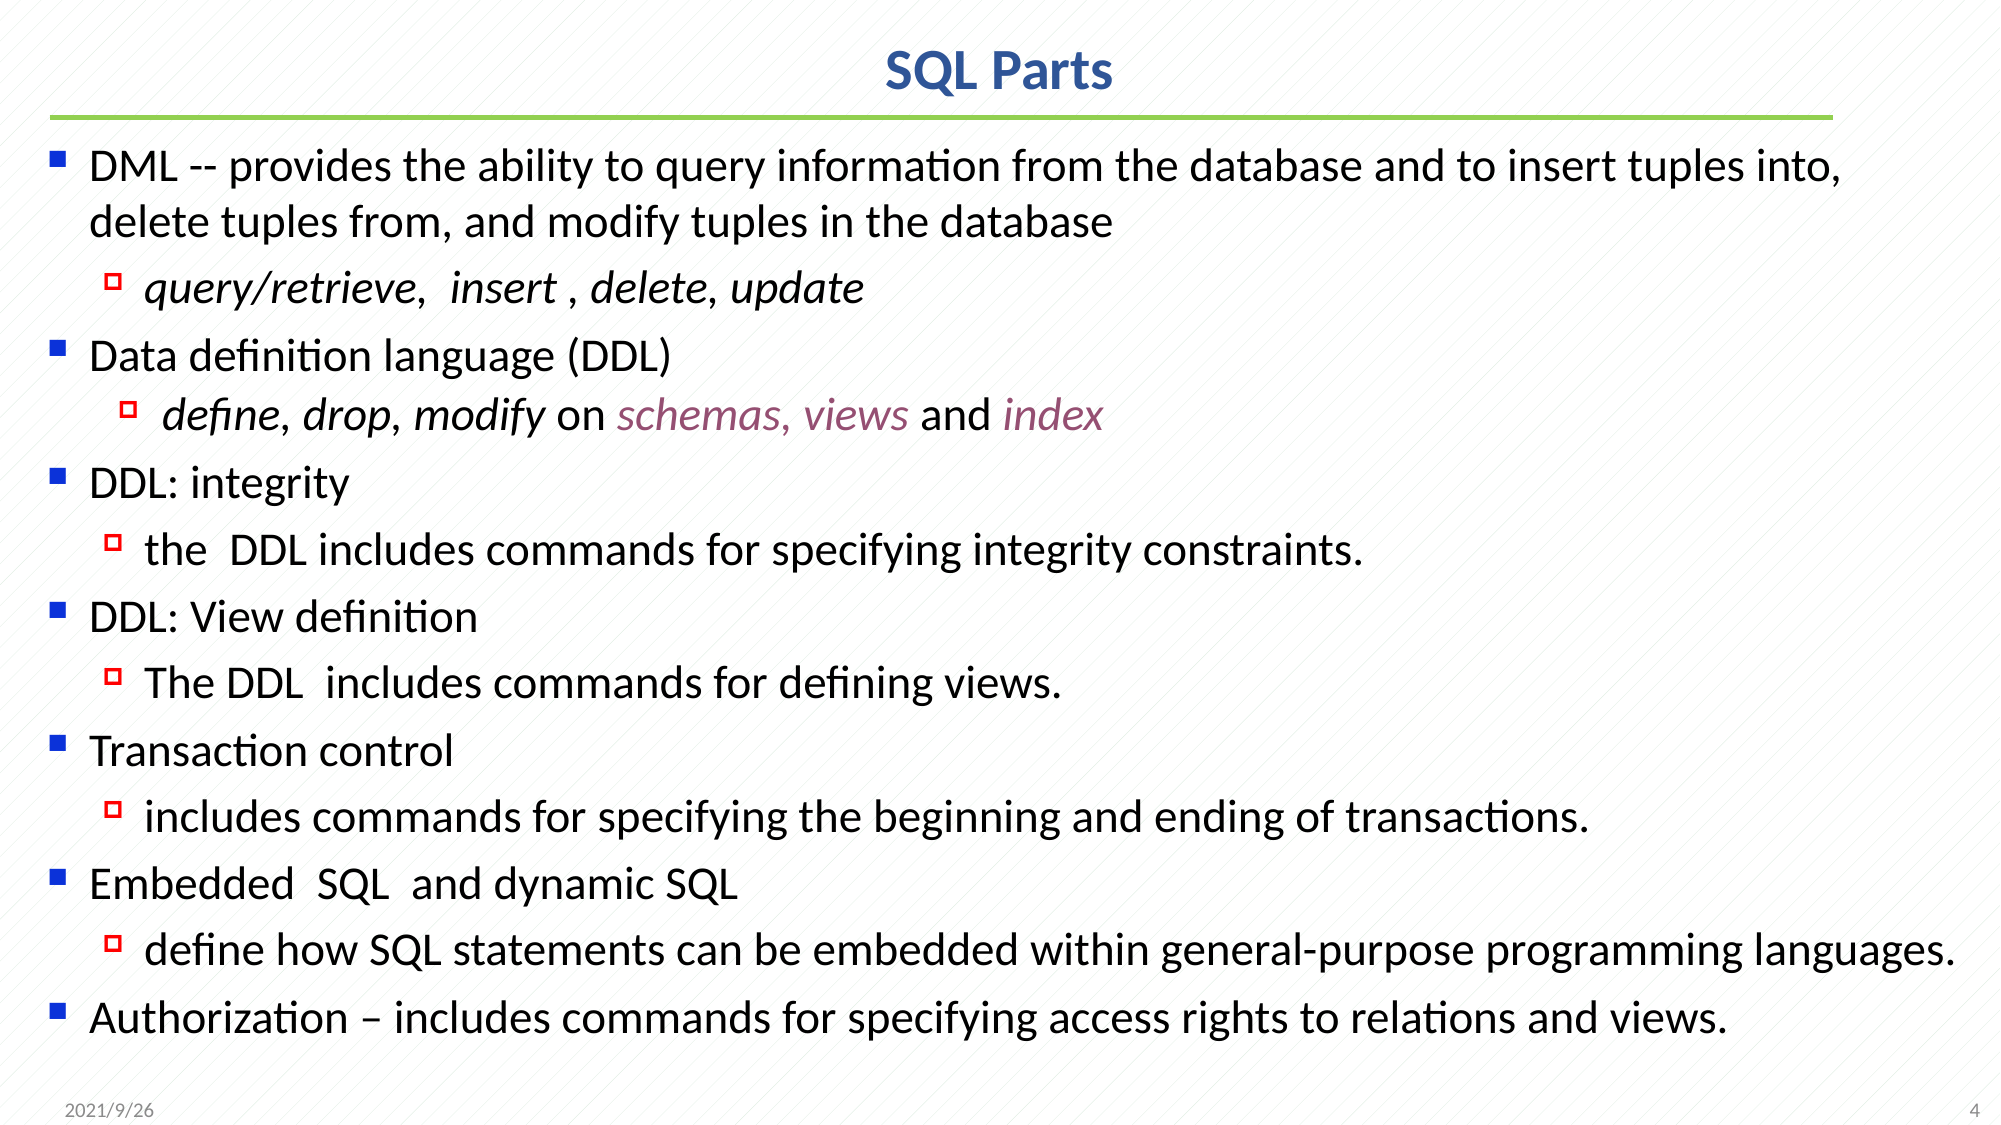

# SQL Parts
DML -- provides the ability to query information from the database and to insert tuples into, delete tuples from, and modify tuples in the database
query/retrieve,  insert , delete, update
Data definition language (DDL)
define, drop, modify on schemas, views and index
DDL: integrity
the  DDL includes commands for specifying integrity constraints.
DDL: View definition
The DDL  includes commands for defining views.
Transaction control
includes commands for specifying the beginning and ending of transactions.
Embedded  SQL  and dynamic SQL
define how SQL statements can be embedded within general-purpose programming languages.
Authorization – includes commands for specifying access rights to relations and views.

4
2021/9/26